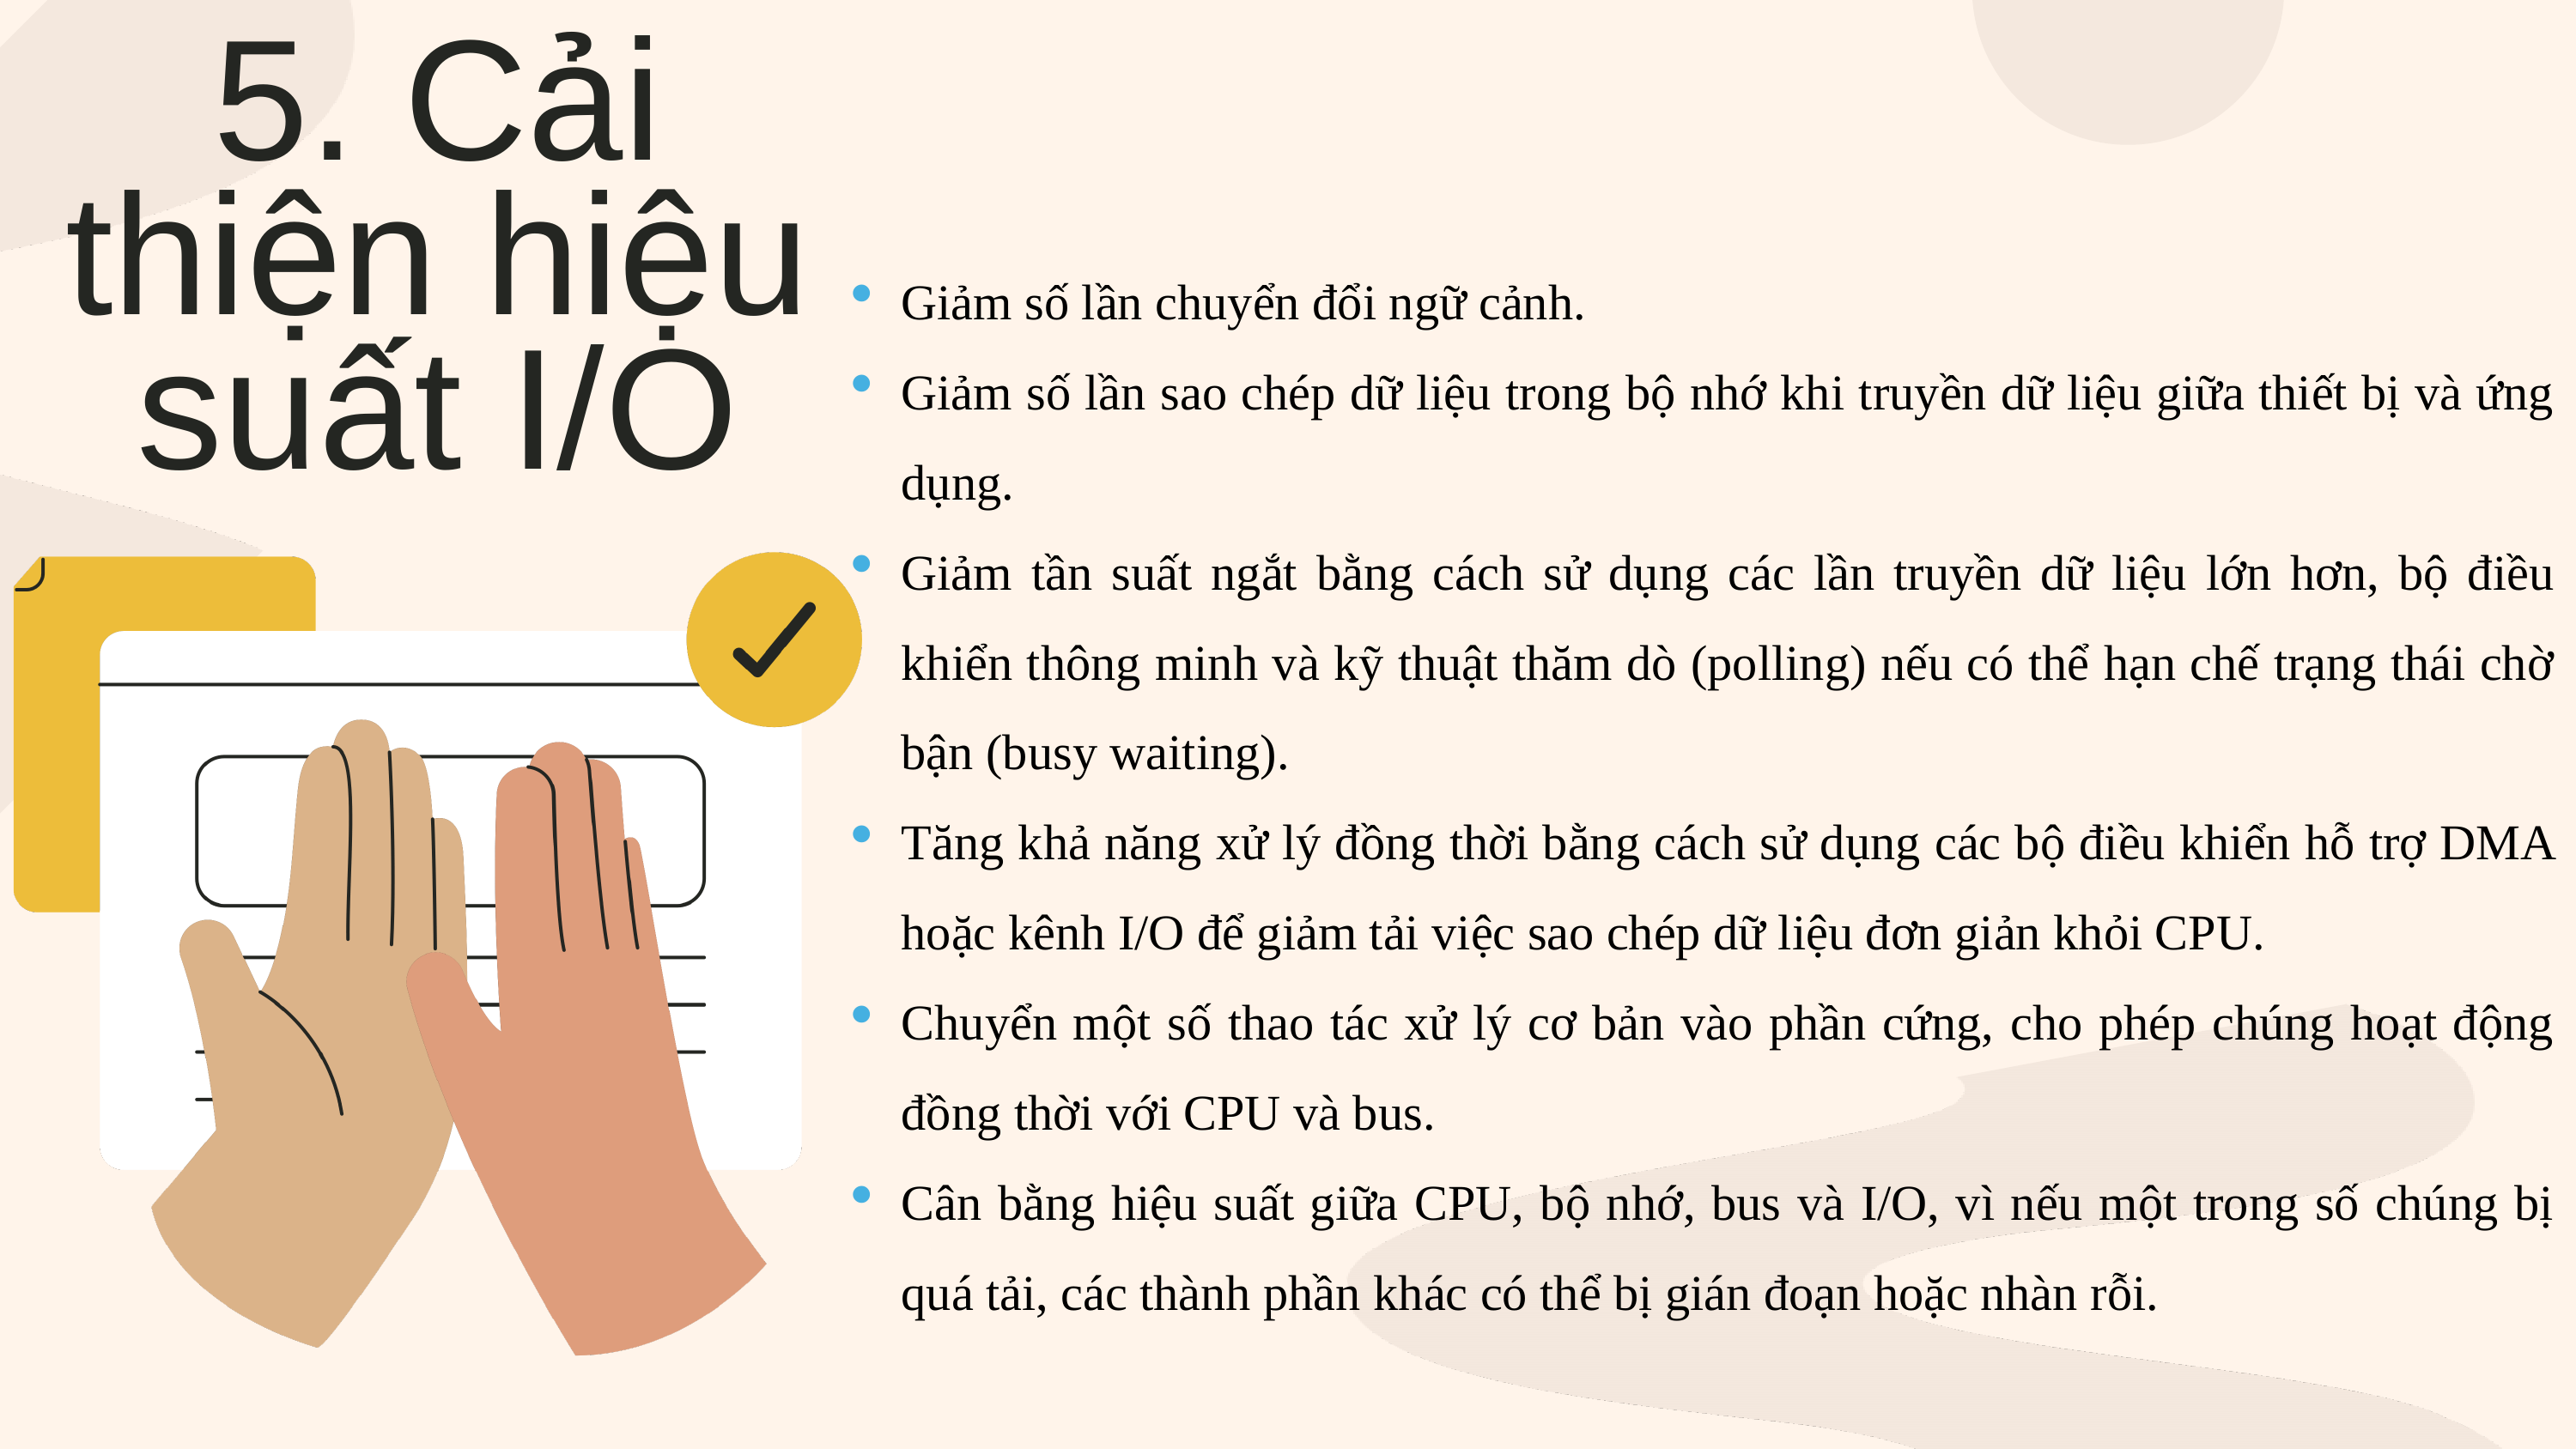

5. Cải thiện hiệu suất I/O
Giảm số lần chuyển đổi ngữ cảnh.
Giảm số lần sao chép dữ liệu trong bộ nhớ khi truyền dữ liệu giữa thiết bị và ứng dụng.
Giảm tần suất ngắt bằng cách sử dụng các lần truyền dữ liệu lớn hơn, bộ điều khiển thông minh và kỹ thuật thăm dò (polling) nếu có thể hạn chế trạng thái chờ bận (busy waiting).
Tăng khả năng xử lý đồng thời bằng cách sử dụng các bộ điều khiển hỗ trợ DMA hoặc kênh I/O để giảm tải việc sao chép dữ liệu đơn giản khỏi CPU.
Chuyển một số thao tác xử lý cơ bản vào phần cứng, cho phép chúng hoạt động đồng thời với CPU và bus.
Cân bằng hiệu suất giữa CPU, bộ nhớ, bus và I/O, vì nếu một trong số chúng bị quá tải, các thành phần khác có thể bị gián đoạn hoặc nhàn rỗi.